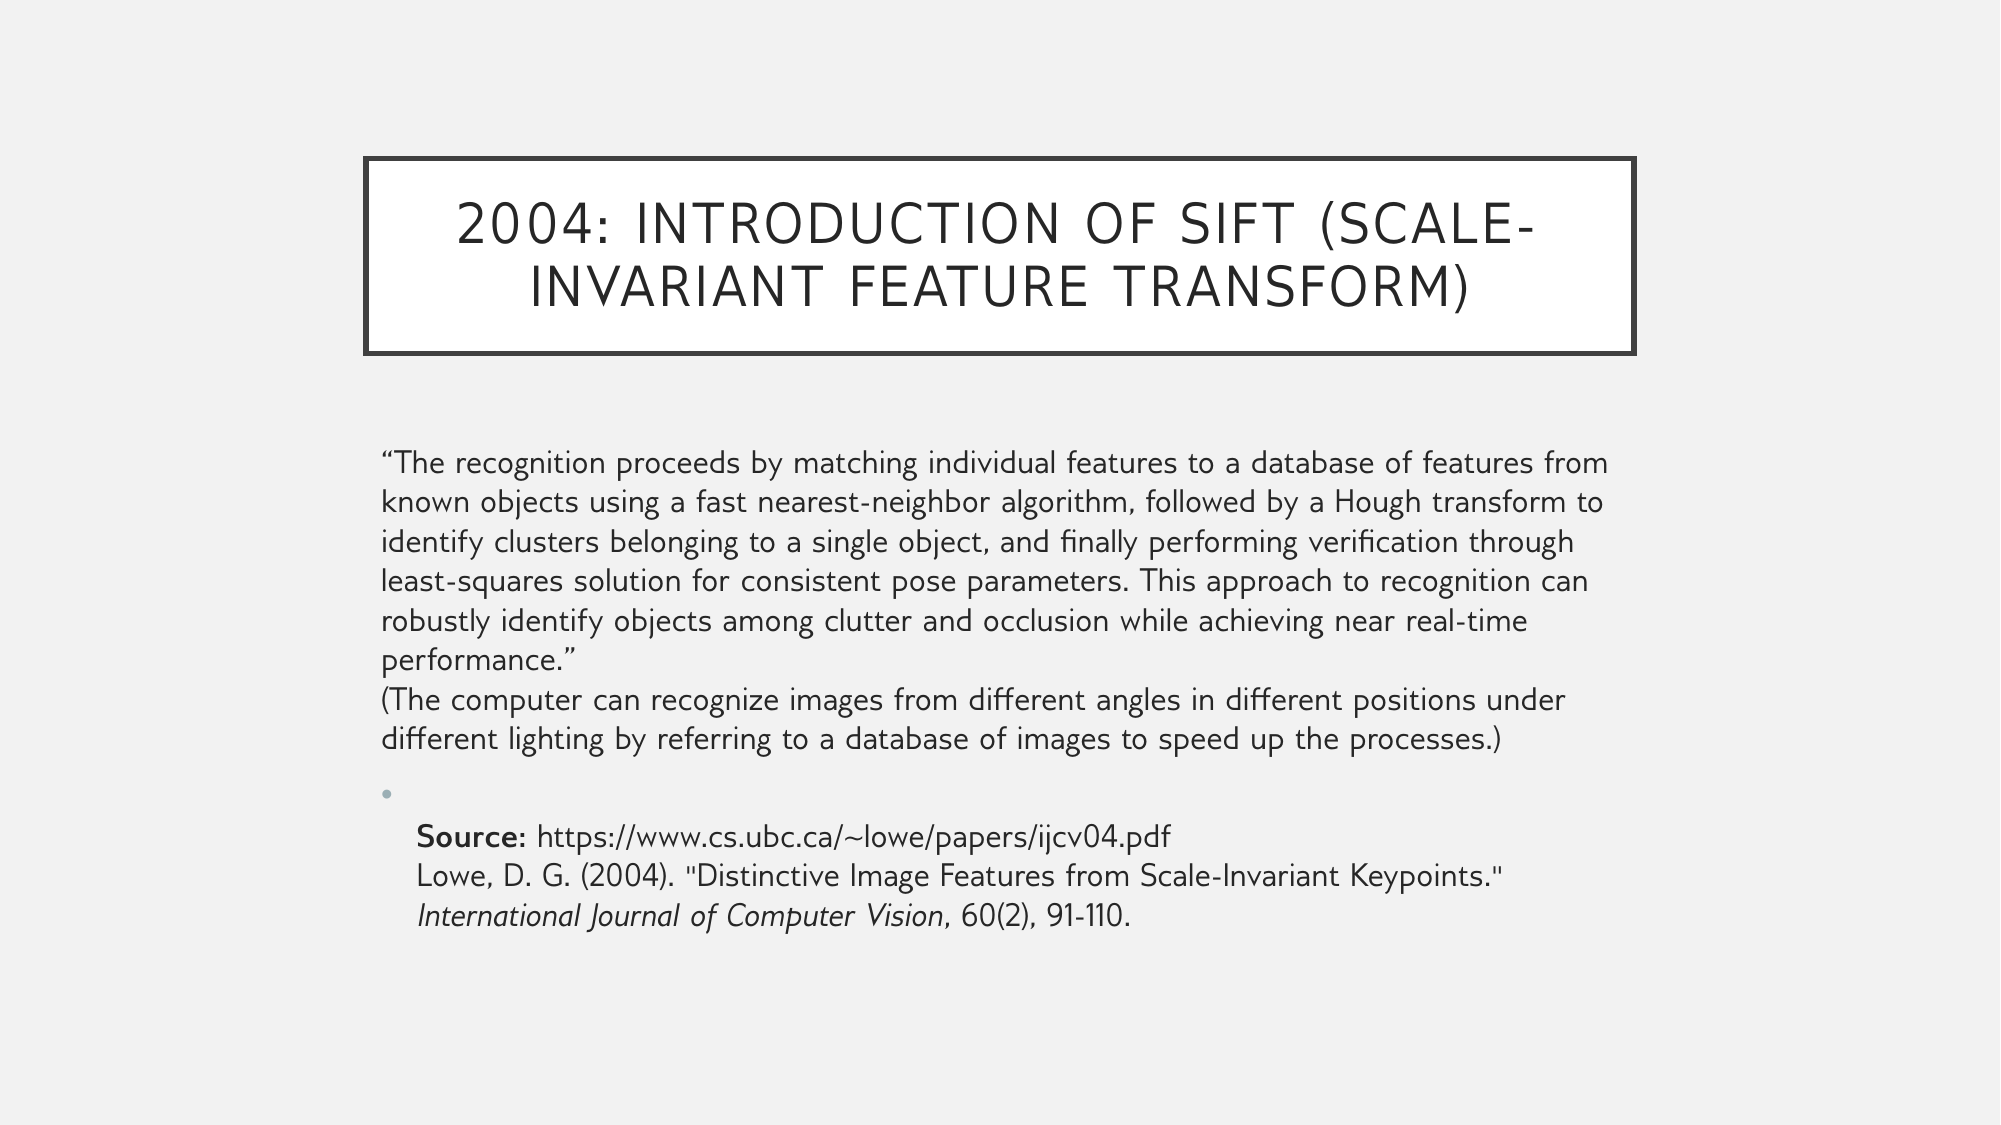

# 2004: Introduction of SIFT (Scale-Invariant Feature Transform)
“The recognition proceeds by matching individual features to a database of features from known objects using a fast nearest-neighbor algorithm, followed by a Hough transform to identify clusters belonging to a single object, and finally performing verification through least-squares solution for consistent pose parameters. This approach to recognition can robustly identify objects among clutter and occlusion while achieving near real-time performance.”
(The computer can recognize images from different angles in different positions under different lighting by referring to a database of images to speed up the processes.)
Source: https://www.cs.ubc.ca/~lowe/papers/ijcv04.pdf
Lowe, D. G. (2004). "Distinctive Image Features from Scale-Invariant Keypoints." International Journal of Computer Vision, 60(2), 91-110.